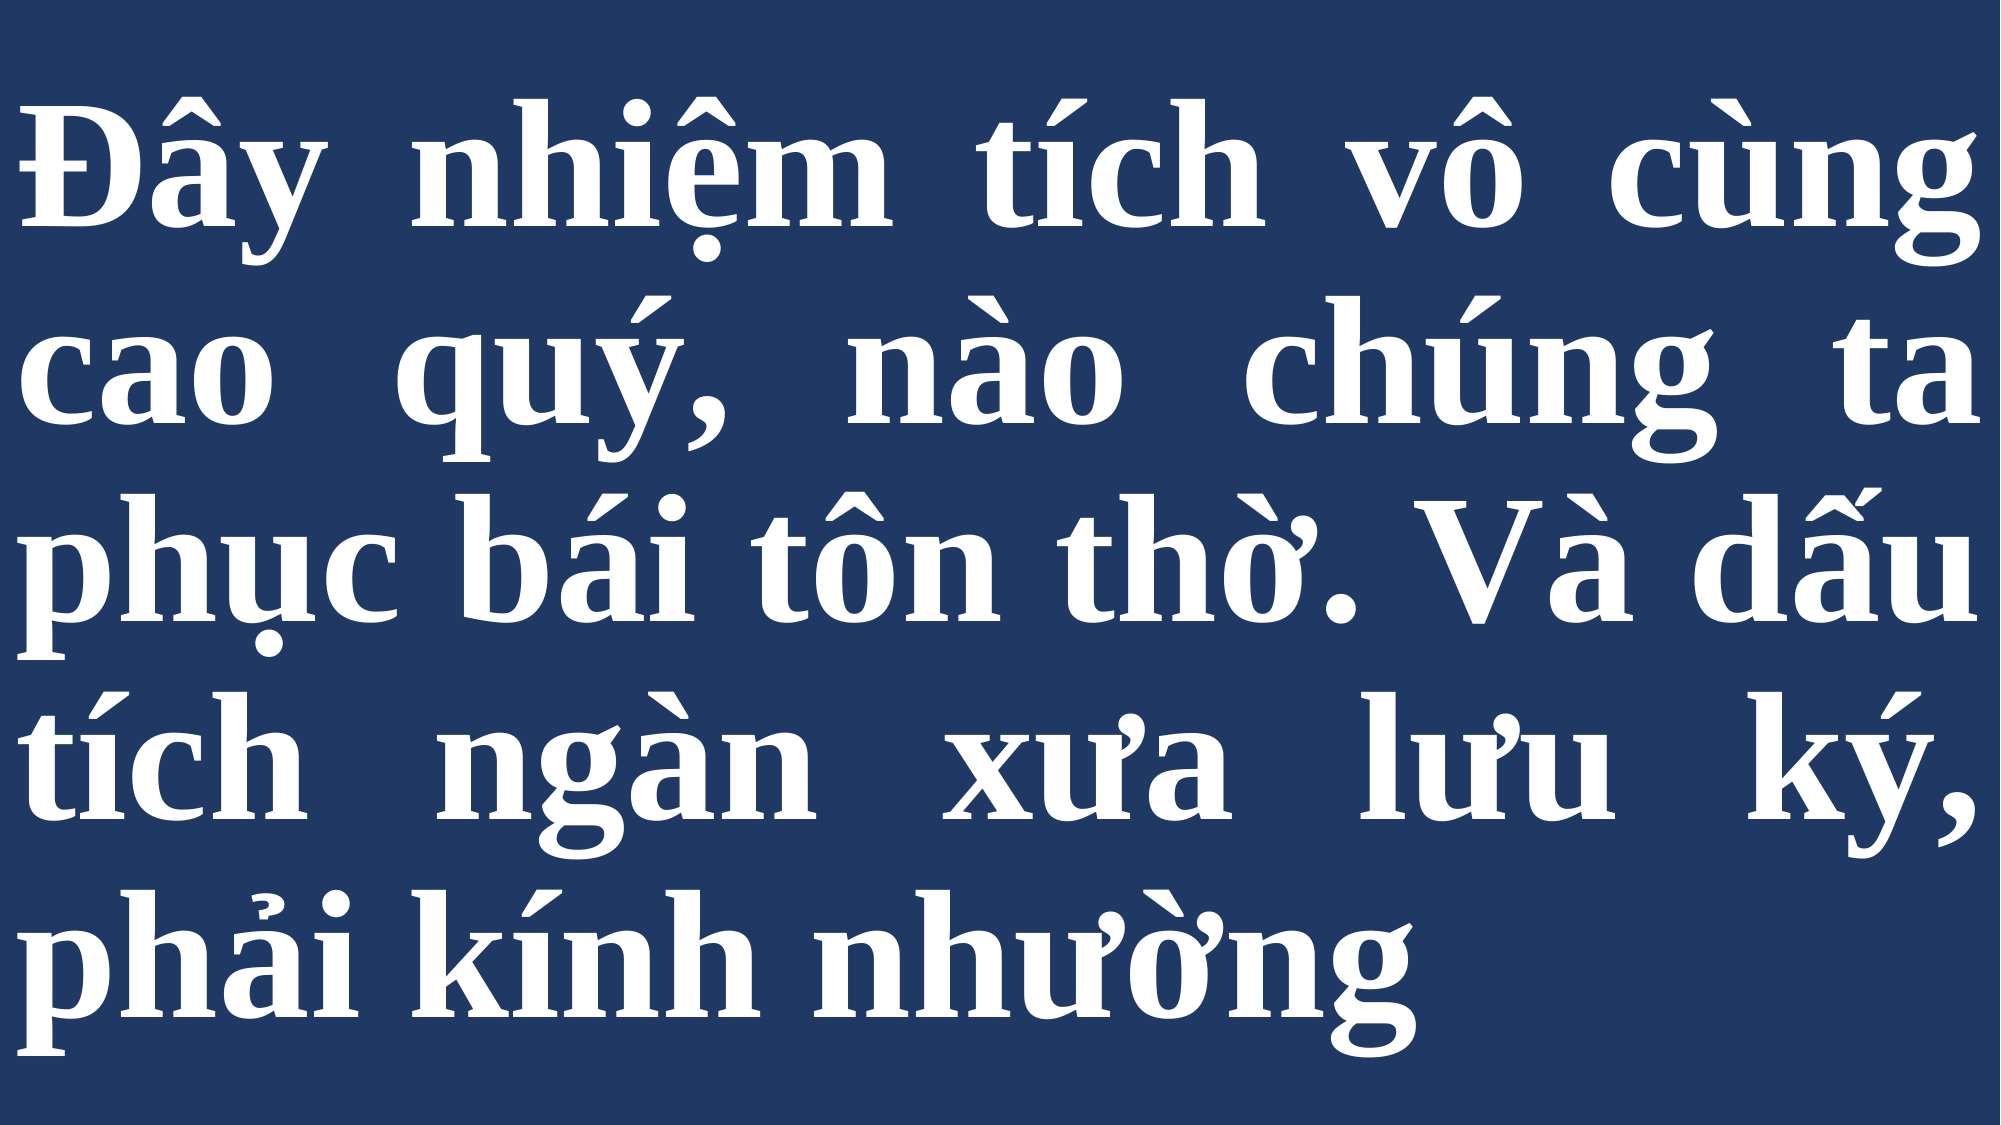

# Đây nhiệm tích vô cùng cao quý, nào chúng ta phục bái tôn thờ. Và dấu tích ngàn xưa lưu ký, phải kính nhường